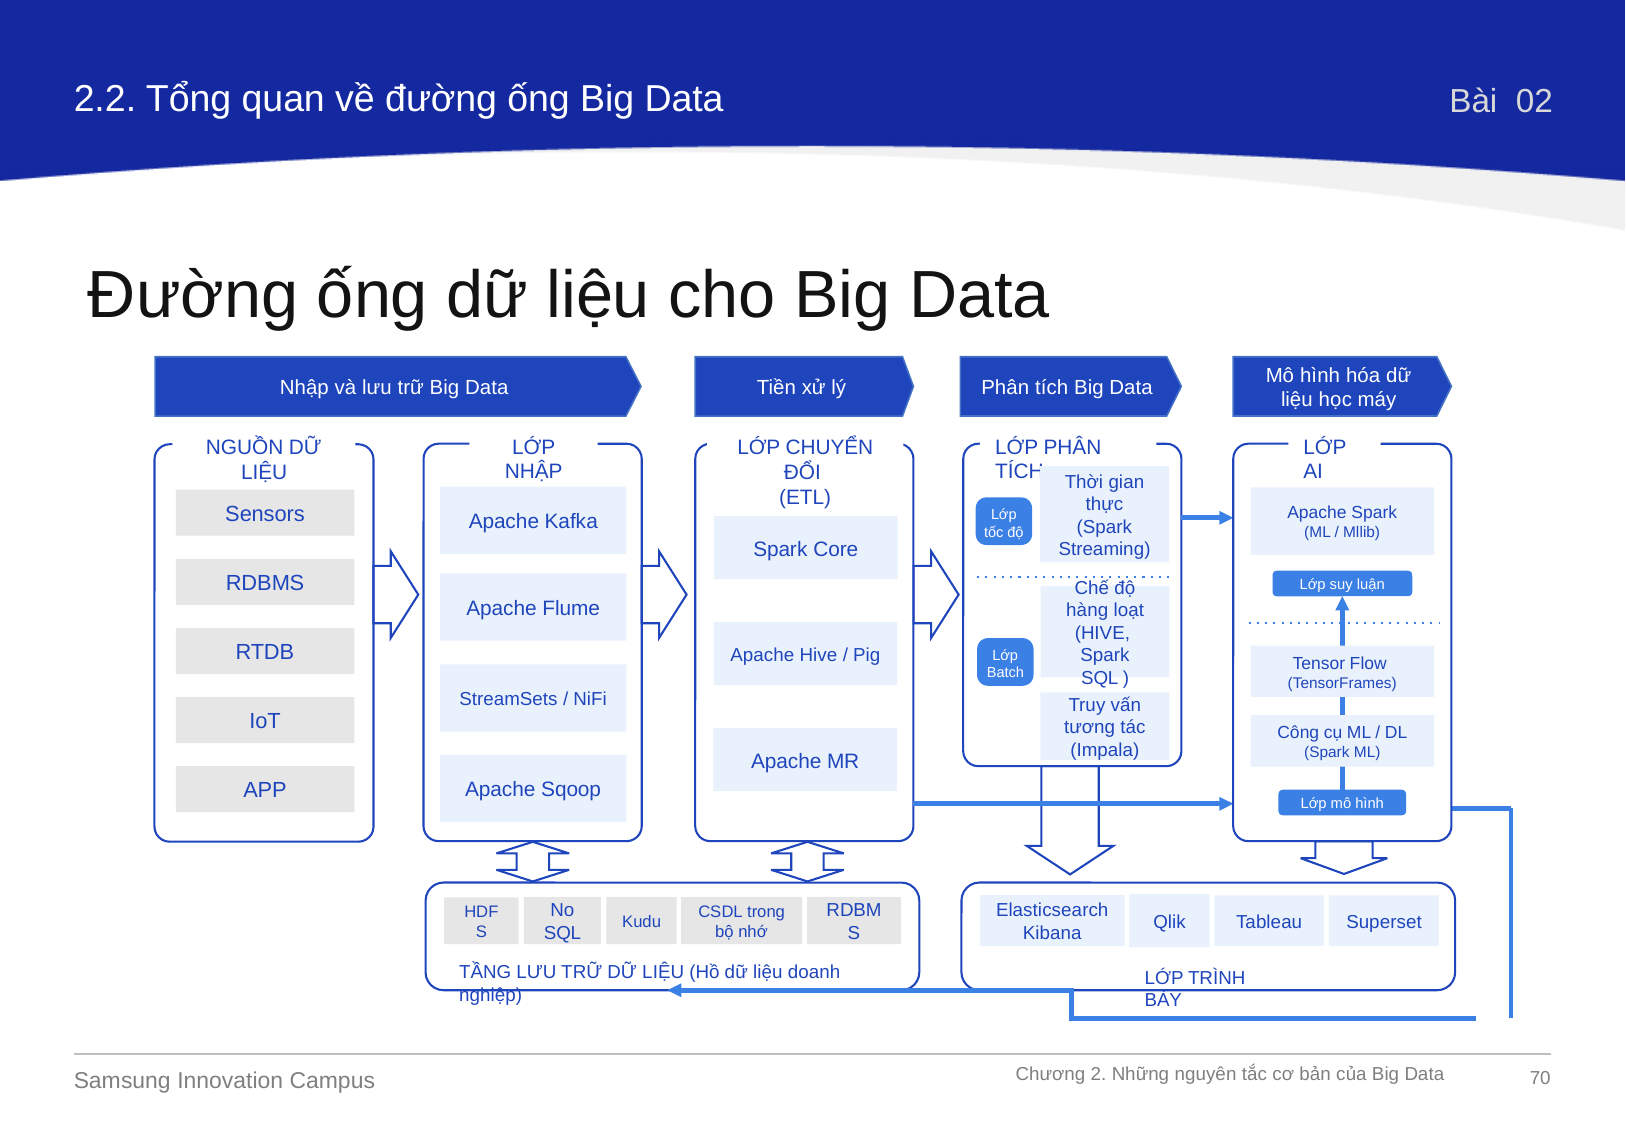

2.2. Tổng quan về đường ống Big Data
Bài  02

Đường ống dữ liệu cho Big Data
Nhập và lưu trữ Big Data
Tiền xử lý
Phân tích Big Data
Mô hình hóa dữ liệu học máy
LỚP NHẬP

Apache Kafka
Apache Flume
StreamSets / NiFi
Apache Sqoop
LỚP CHUYỂN ĐỔI
(ETL)

Spark Core
Apache Hive / Pig
Apache MR
LỚP PHÂN TÍCH

Thời gian thực
(Spark Streaming)

Lớp tốc độ
Chế độ hàng loạt
(HIVE,
Spark SQL )

Lớp Batch
Truy vấn tương tác
(Impala)
LỚP AI

Apache Spark
(ML / Mllib)
Tensor Flow  (TensorFrames)
Công cụ ML / DL
(Spark ML)
Lớp suy luận
Lớp mô hình

NGUỒN DỮ LIỆU

Sensors
RDBMS
RTDB
IoT
APP

No
SQL
Kudu
CSDL trong bộ nhớ
RDBMS
HDFS
TẦNG LƯU TRỮ DỮ LIỆU (Hồ dữ liệu doanh nghiệp)

Qlik
Elasticsearch Kibana
Tableau
Superset
LỚP TRÌNH BÀY